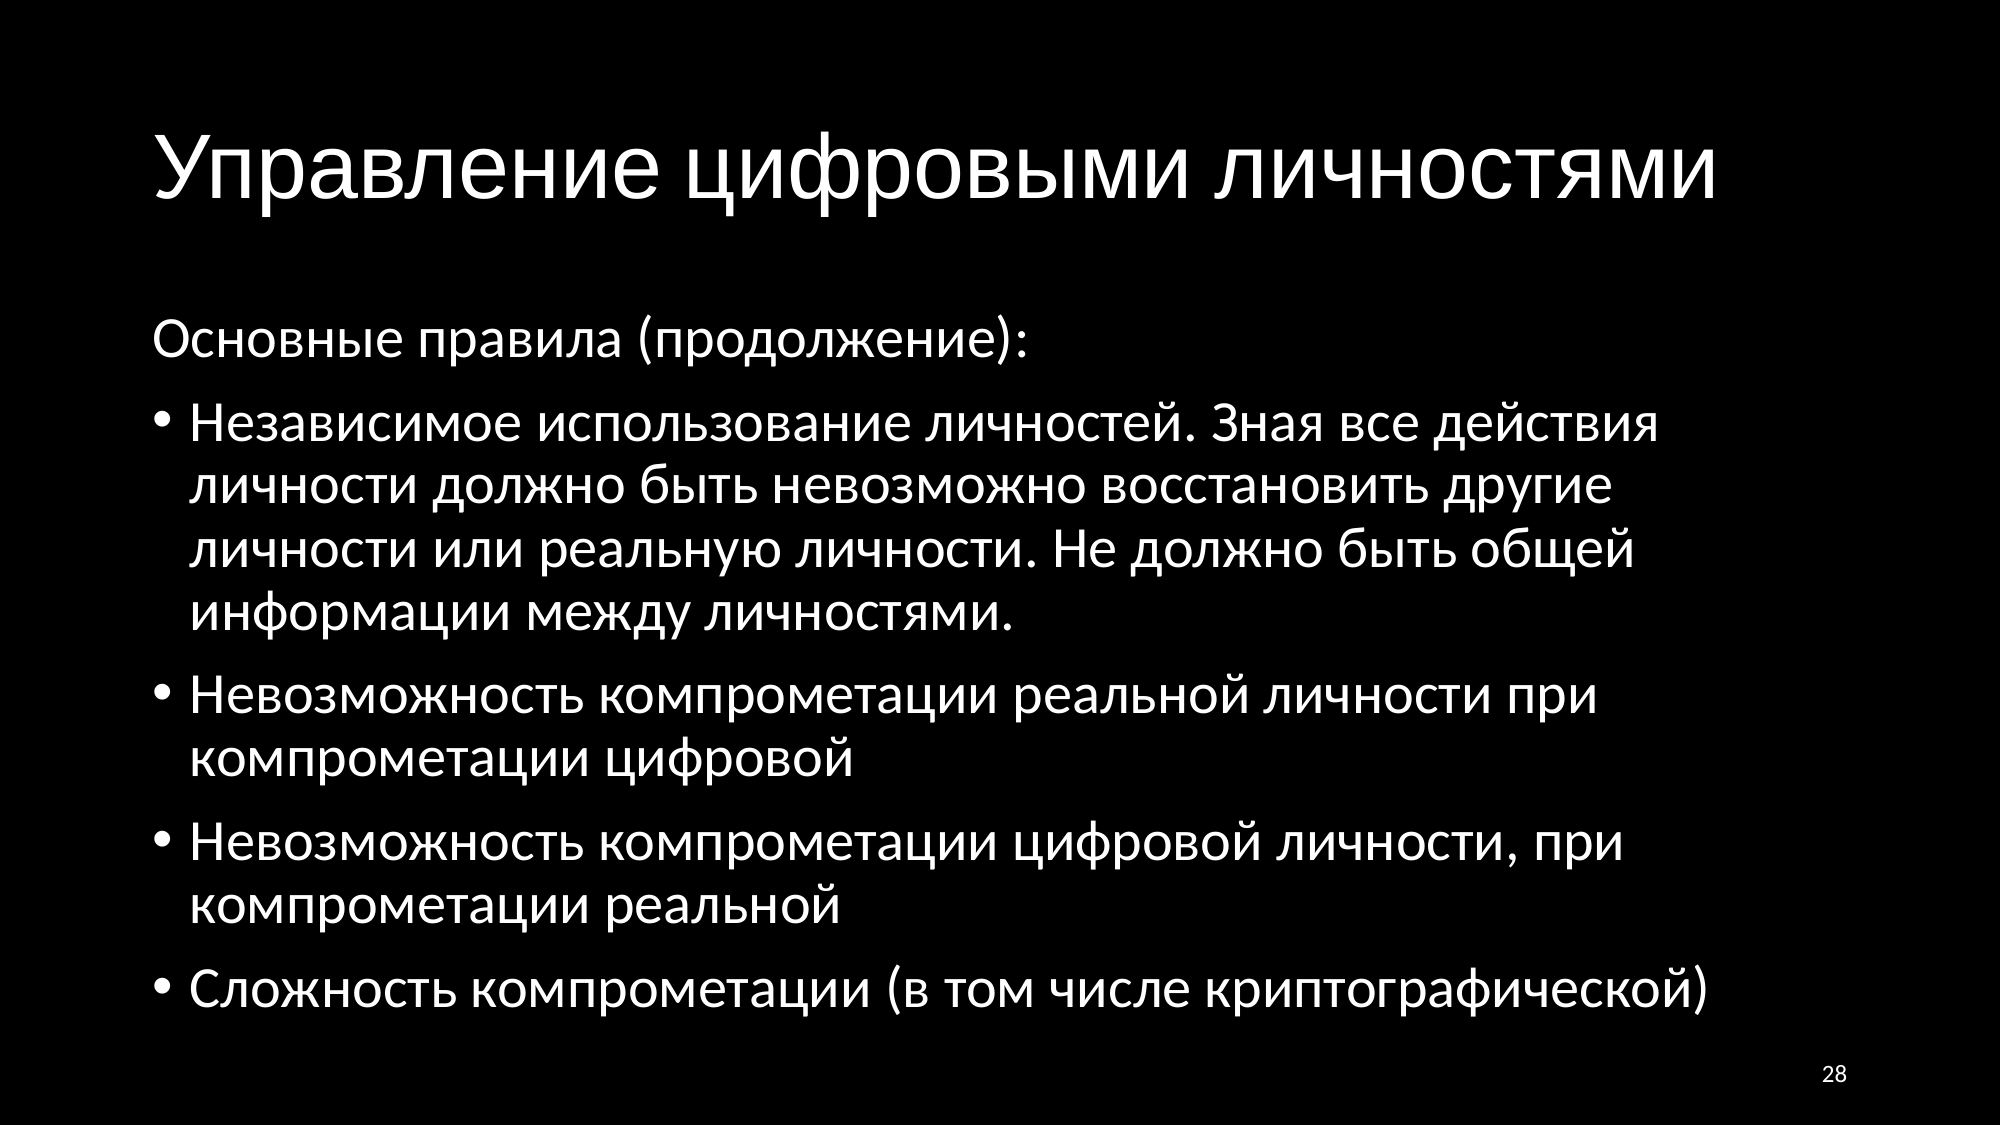

# Управление цифровыми личностями
Основные правила (продолжение):
Независимое использование личностей. Зная все действия личности должно быть невозможно восстановить другие личности или реальную личности. Не должно быть общей информации между личностями.
Невозможность компрометации реальной личности при компрометации цифровой
Невозможность компрометации цифровой личности, при компрометации реальной
Сложность компрометации (в том числе криптографической)
28